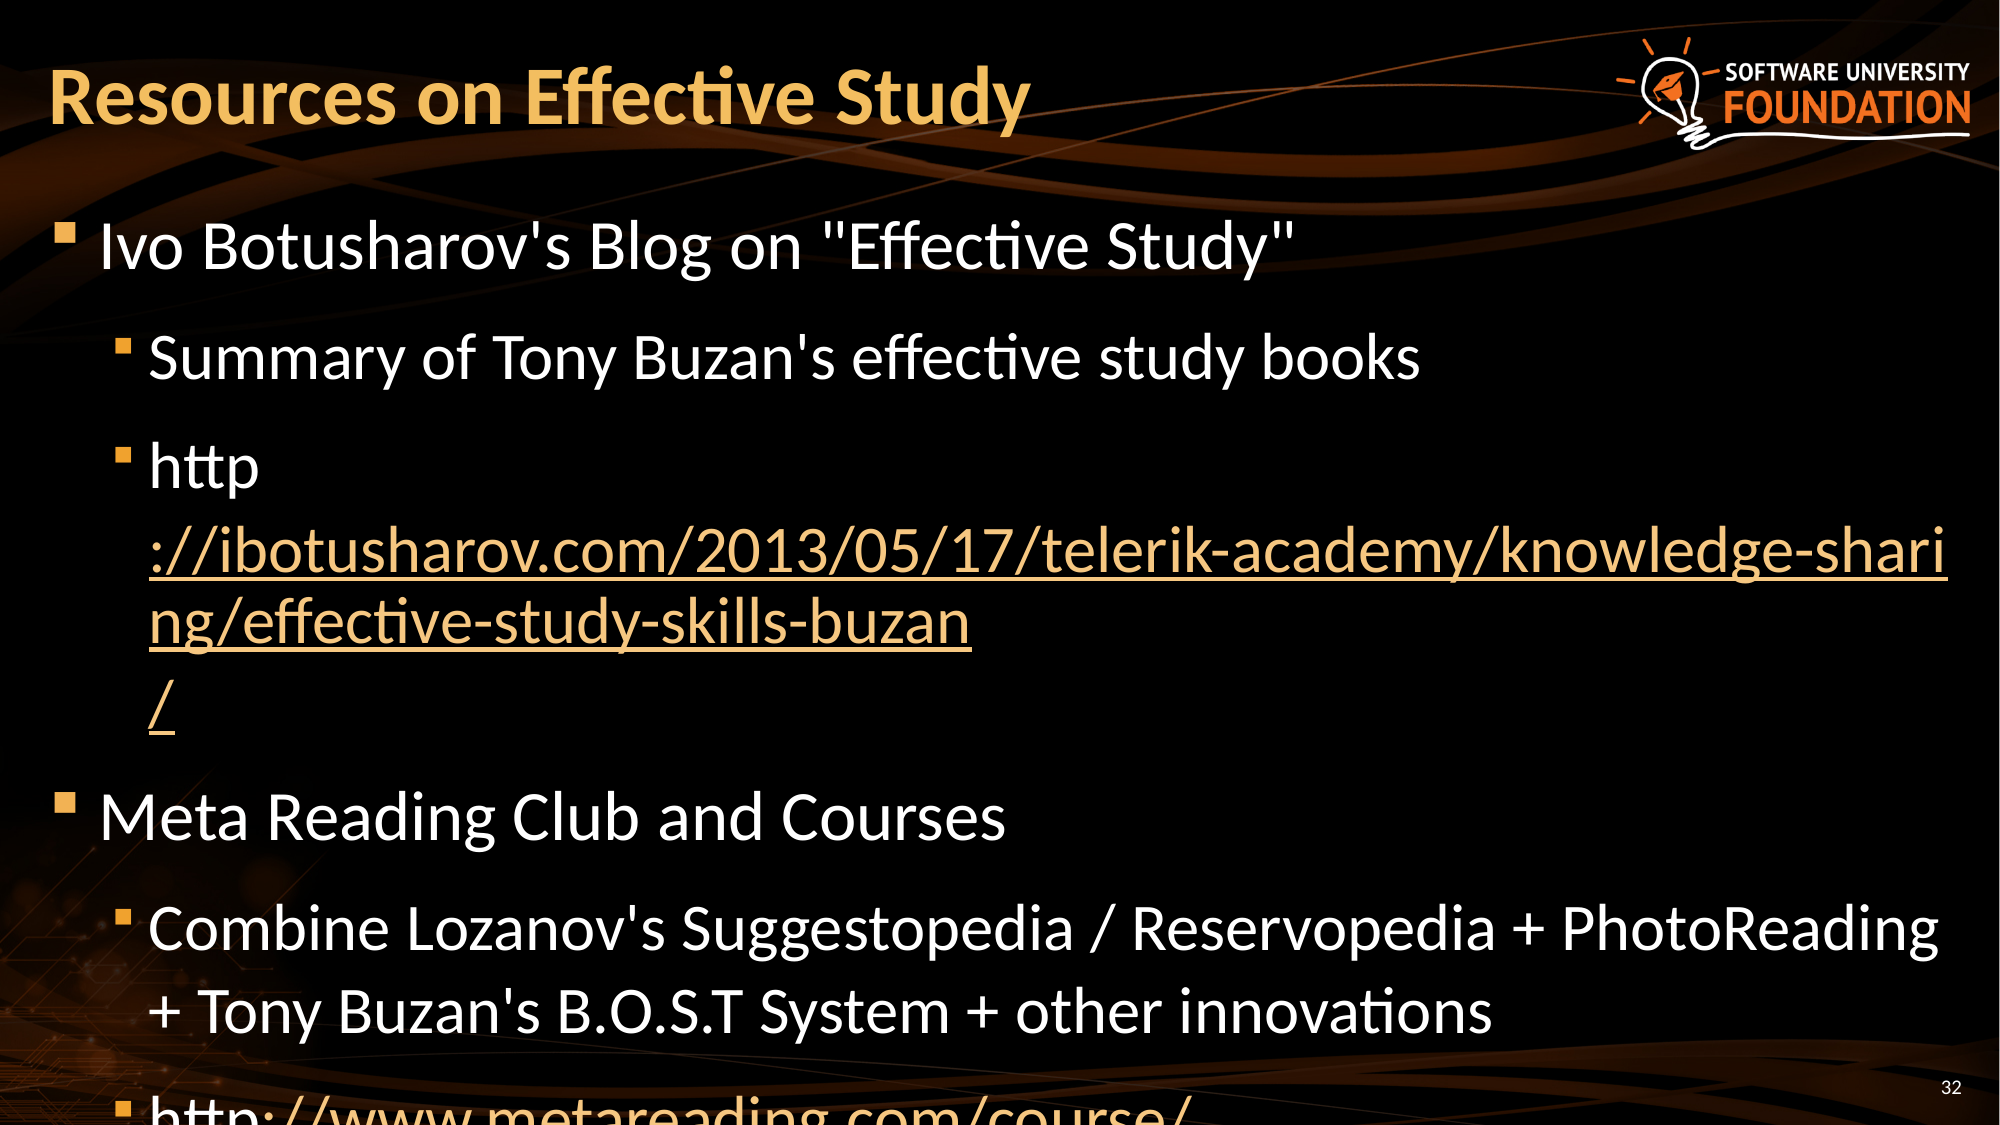

# Resources on Effective Study
Ivo Botusharov's Blog on "Effective Study"
Summary of Tony Buzan's effective study books
http://ibotusharov.com/2013/05/17/telerik-academy/knowledge-sharing/effective-study-skills-buzan/
Meta Reading Club and Courses
Combine Lozanov's Suggestopedia / Reservopedia + PhotoReading + Tony Buzan's B.O.S.T System + other innovations
http://www.metareading.com/course/

32